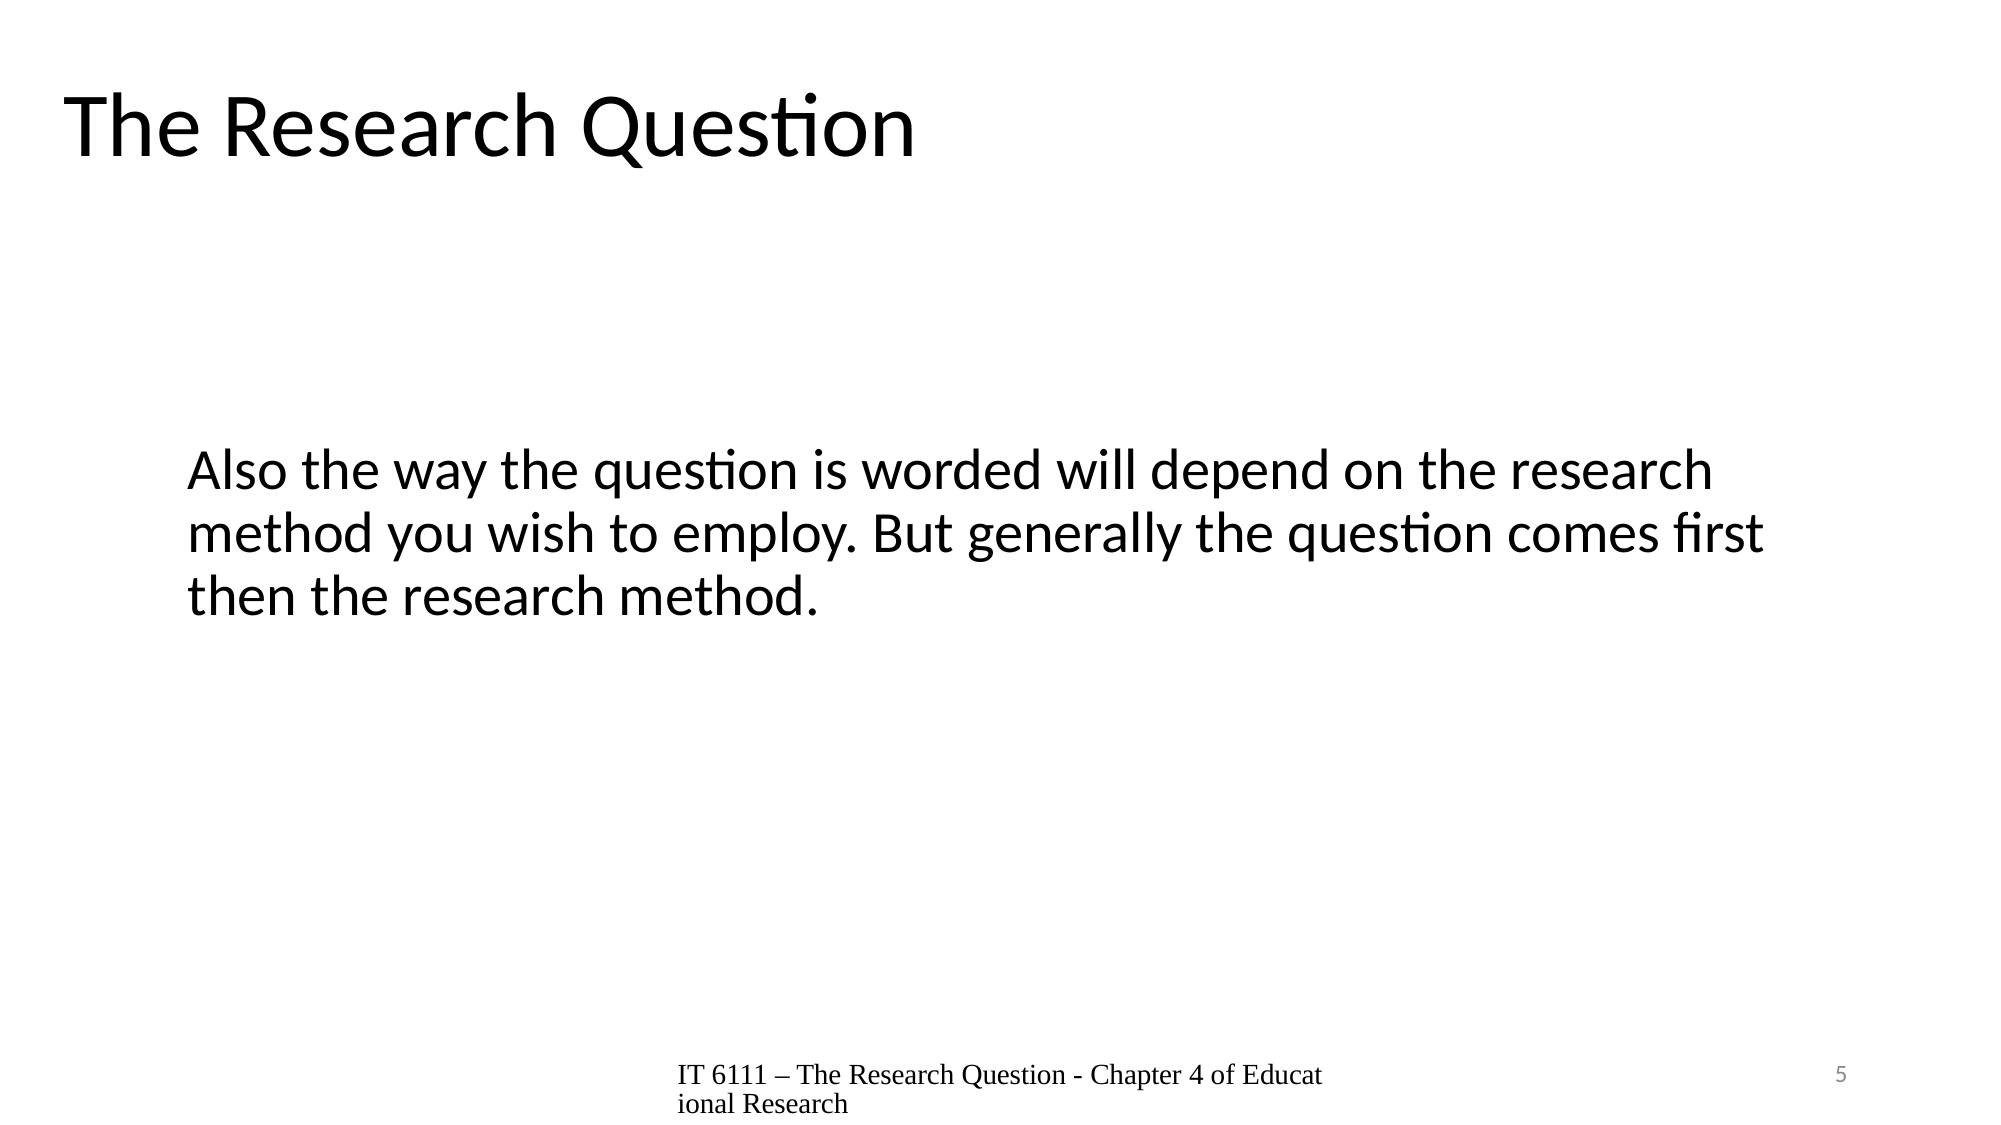

# The Research Question
Also the way the question is worded will depend on the research method you wish to employ. But generally the question comes first then the research method.
IT 6111 – The Research Question - Chapter 4 of Educational Research
5